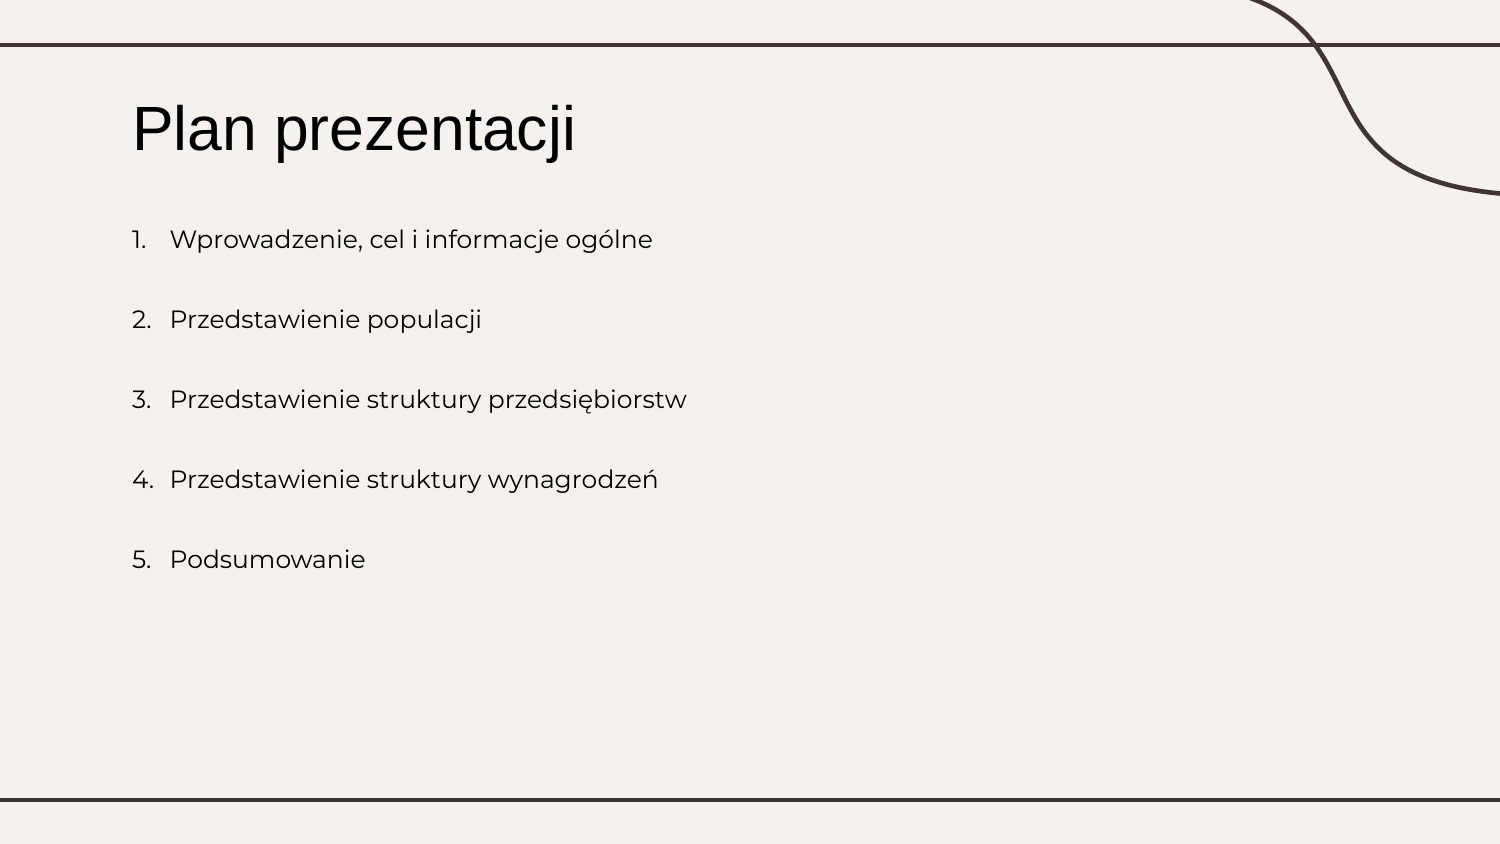

# Plan prezentacji
Wprowadzenie, cel i informacje ogólne
Przedstawienie populacji
Przedstawienie struktury przedsiębiorstw
Przedstawienie struktury wynagrodzeń
Podsumowanie